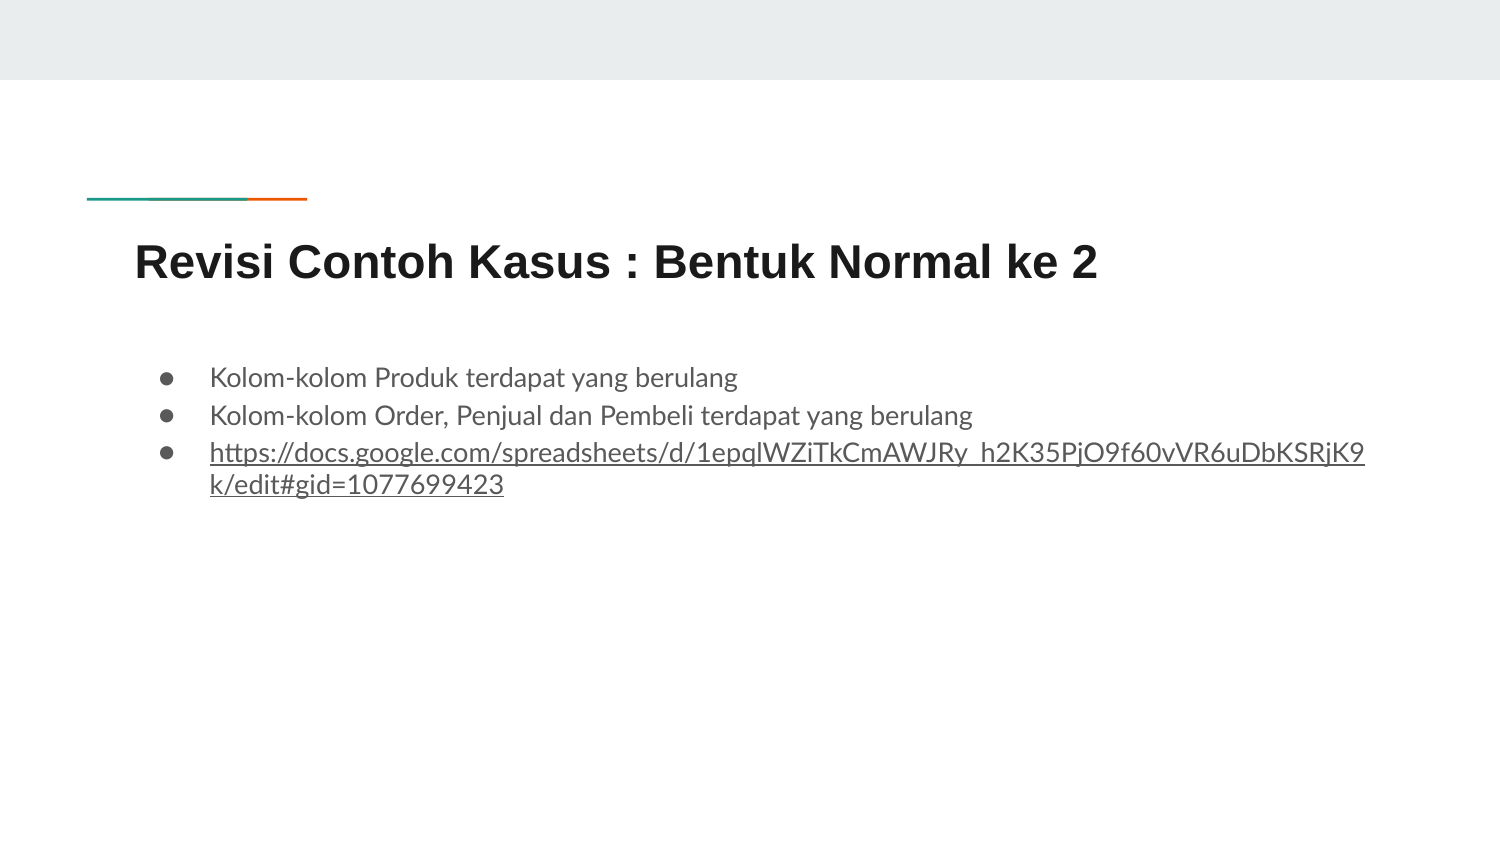

# Revisi Contoh Kasus : Bentuk Normal ke 2
Kolom-kolom Produk terdapat yang berulang
Kolom-kolom Order, Penjual dan Pembeli terdapat yang berulang
https://docs.google.com/spreadsheets/d/1epqlWZiTkCmAWJRy_h2K35PjO9f60vVR6uDbKSRjK9k/edit#gid=1077699423